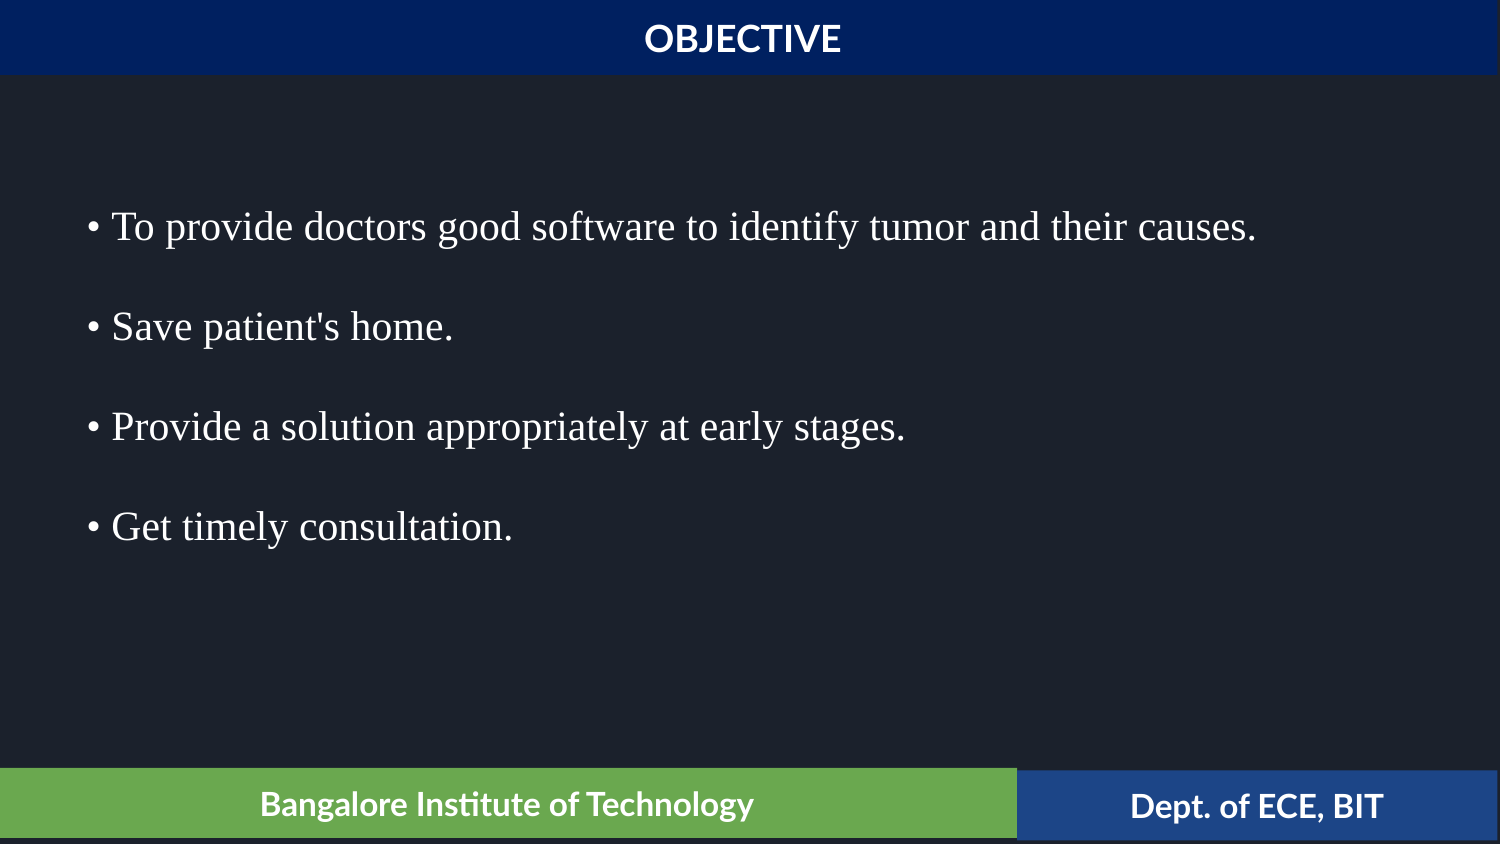

OBJECTIVE
• To provide doctors good software to identify tumor and their causes.

• Save patient's home.

• Provide a solution appropriately at early stages.

• Get timely consultation.
Bangalore Institute of Technology
Dept. of ECE, BIT